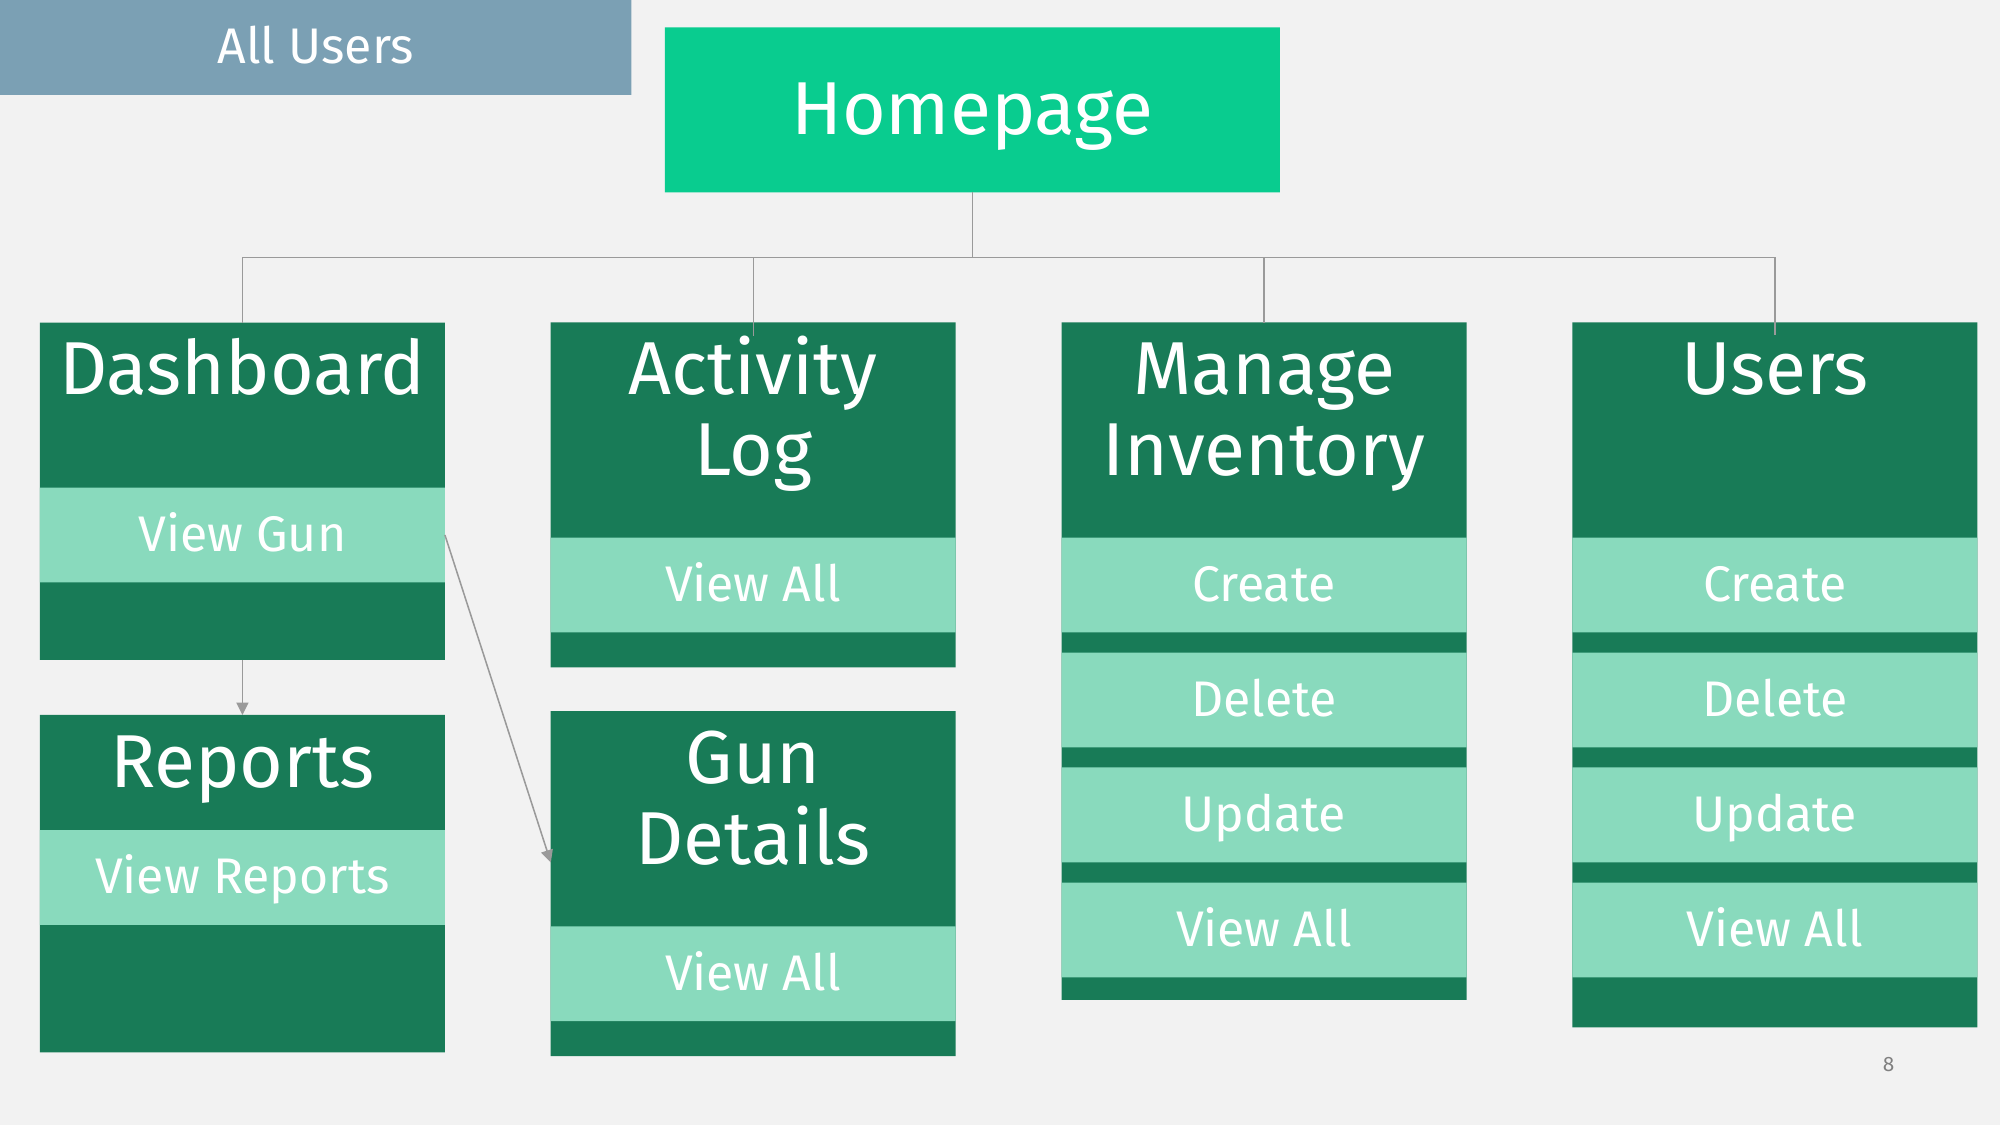

All Users
Homepage
Dashboard
Activity Log
View All
Manage Inventory
Create
Delete
Update
View All
Users
View Gun
Create
Delete
Gun Details
View All
Reports
Update
View Reports
View All